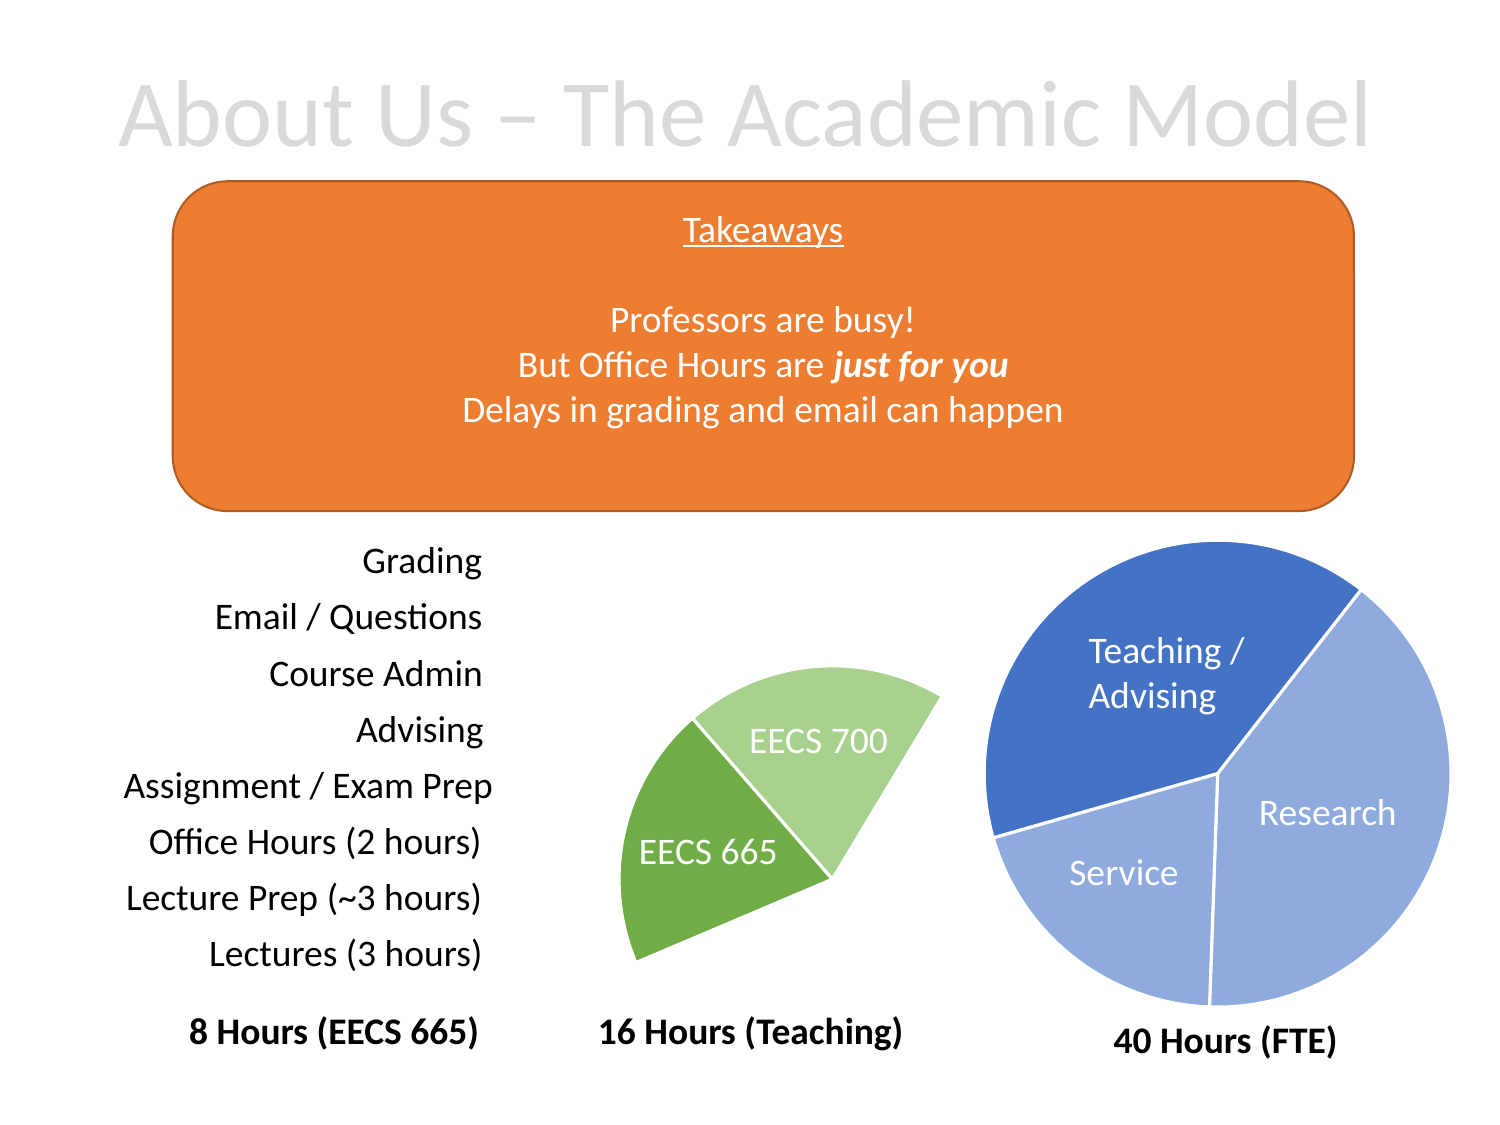

# About Us – The Academic Model
Takeaways

Professors are busy!
But Office Hours are just for you
Delays in grading and email can happen
Grading

### Chart

| Category | 1 FTE (40 Hours) |
|---|---|
| Teaching | 40.0 |
| Research | 40.0 |
| Service | 20.0 |
Teaching /
Advising
Research
Service
40 Hours (FTE)
Email / Questions

### Chart

| Category | 1 FTE (40 Hours) |
|---|---|
| Course 1 | 8.0 |
| Course 2 | 8.0 |
EECS 700
EECS 665
Course Admin

Advising
Assignment / Exam Prep
Office Hours (2 hours)
Lecture Prep (~3 hours)
Lectures (3 hours)
8 Hours (EECS 665)
16 Hours (Teaching)